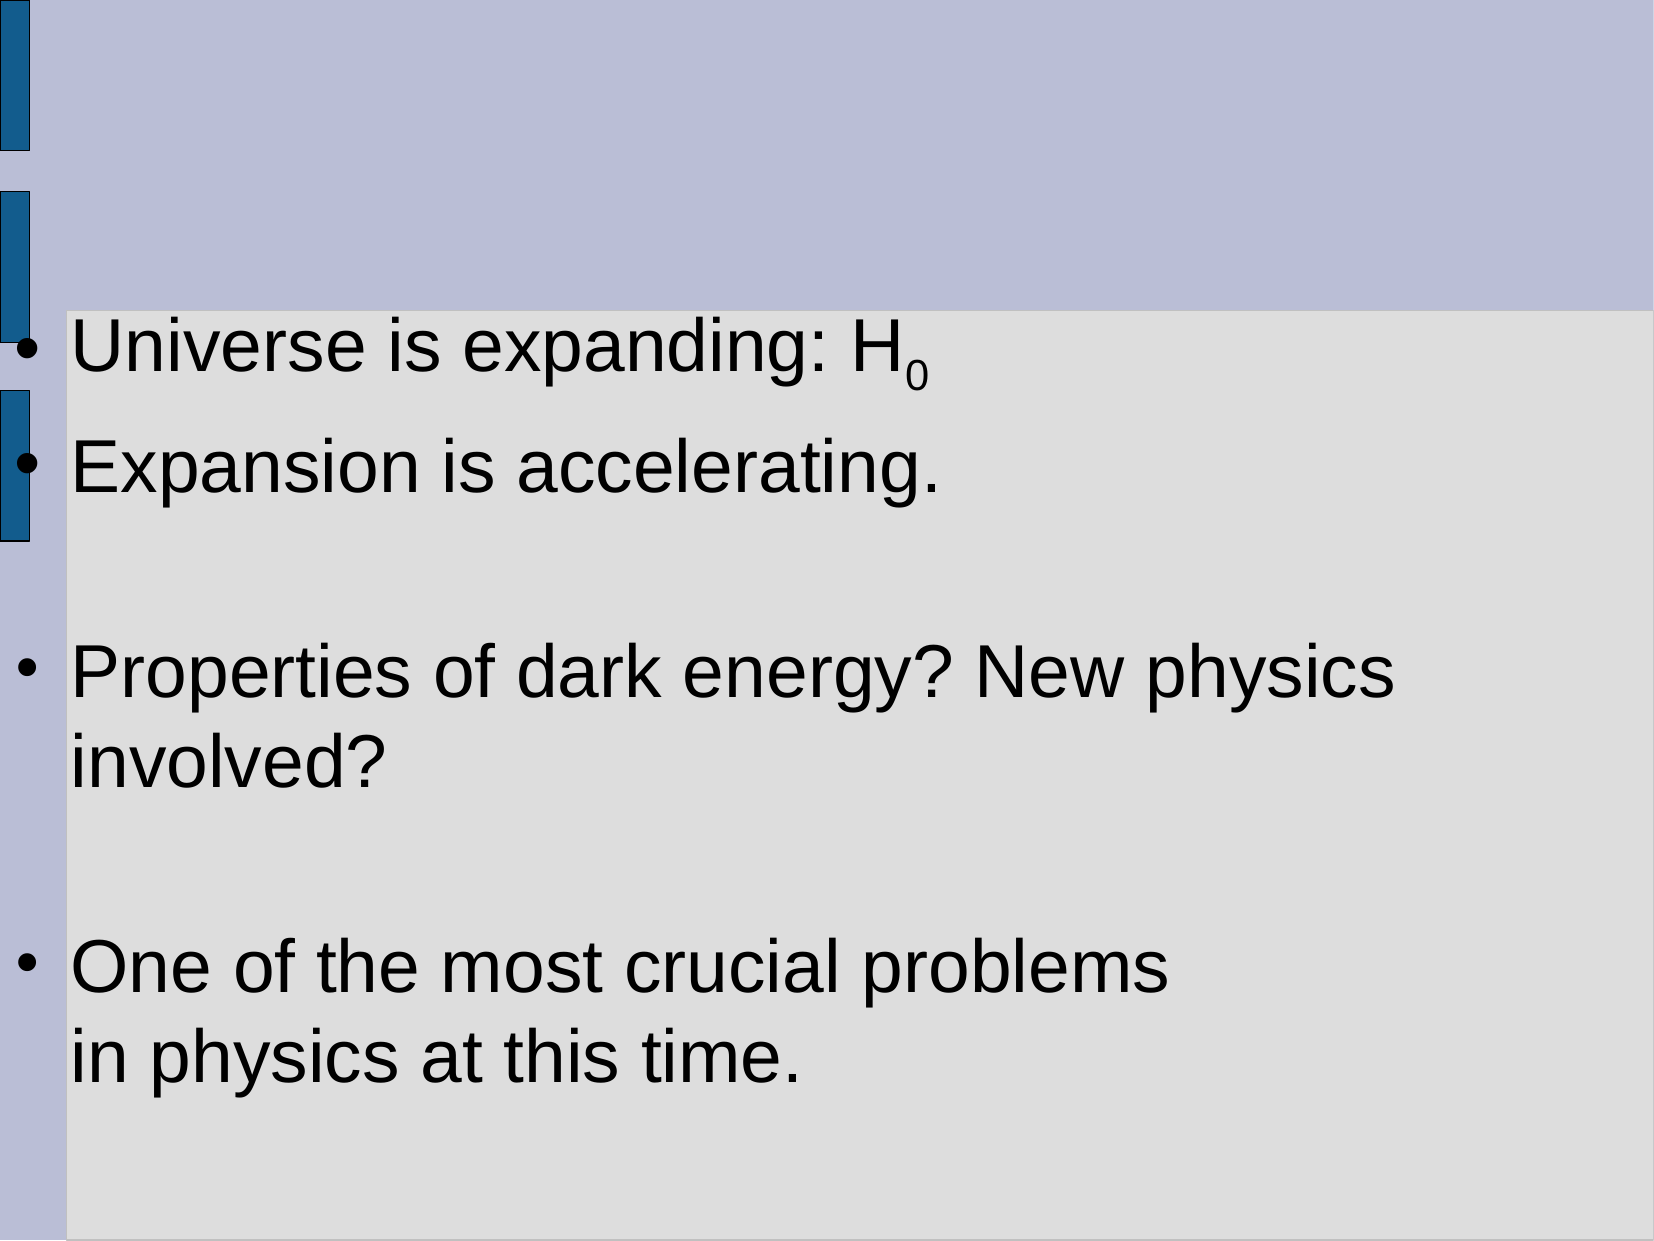

Universe is expanding: H0
Expansion is accelerating.‏

Properties of dark energy? New physics involved?

One of the most crucial problems
in physics at this time.